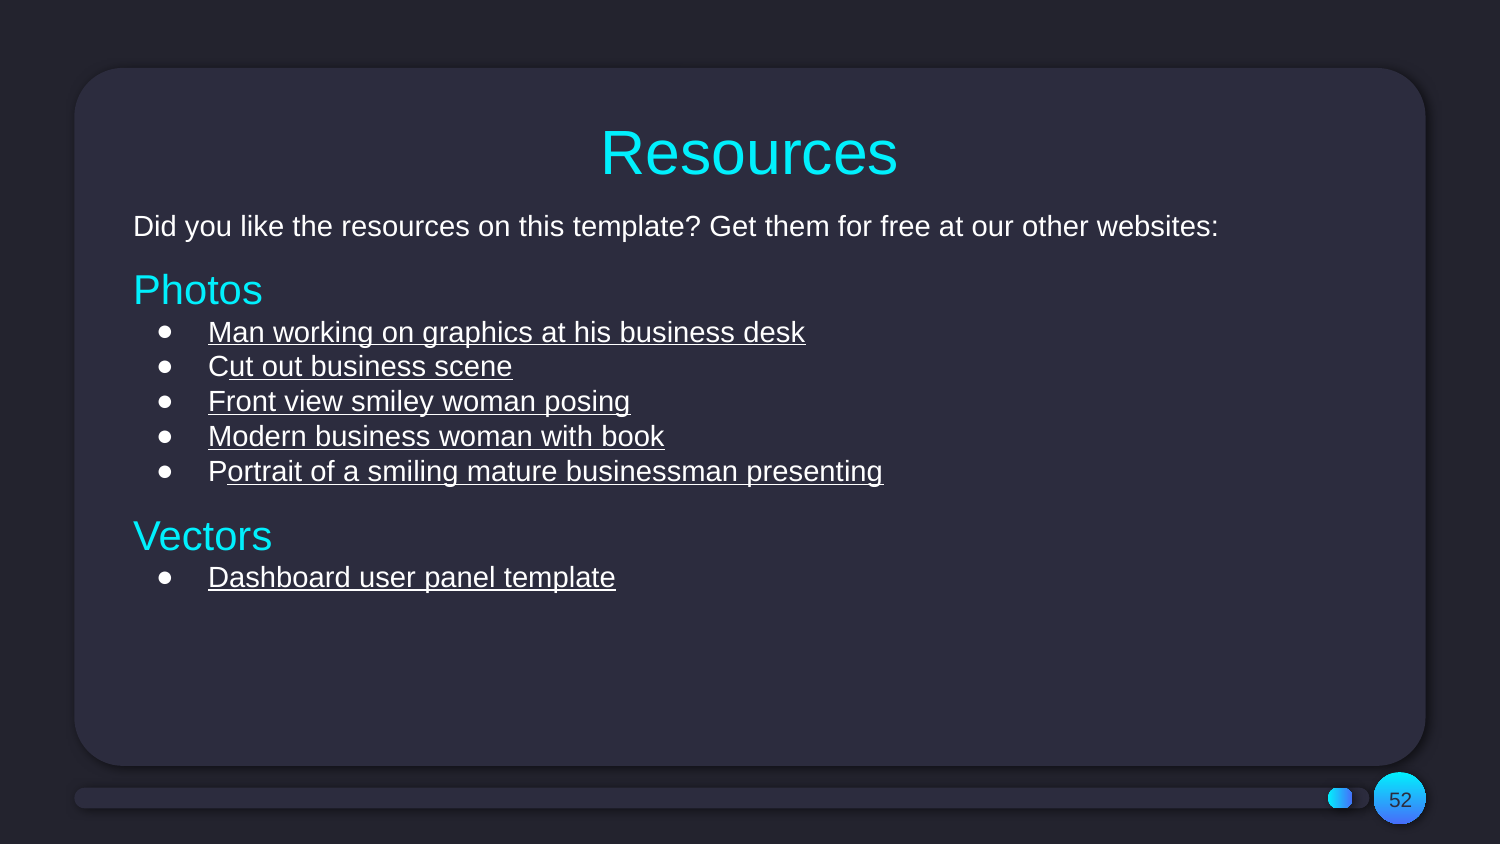

# Resources
Did you like the resources on this template? Get them for free at our other websites:
Photos
Man working on graphics at his business desk
Cut out business scene
Front view smiley woman posing
Modern business woman with book
Portrait of a smiling mature businessman presenting
Vectors
Dashboard user panel template